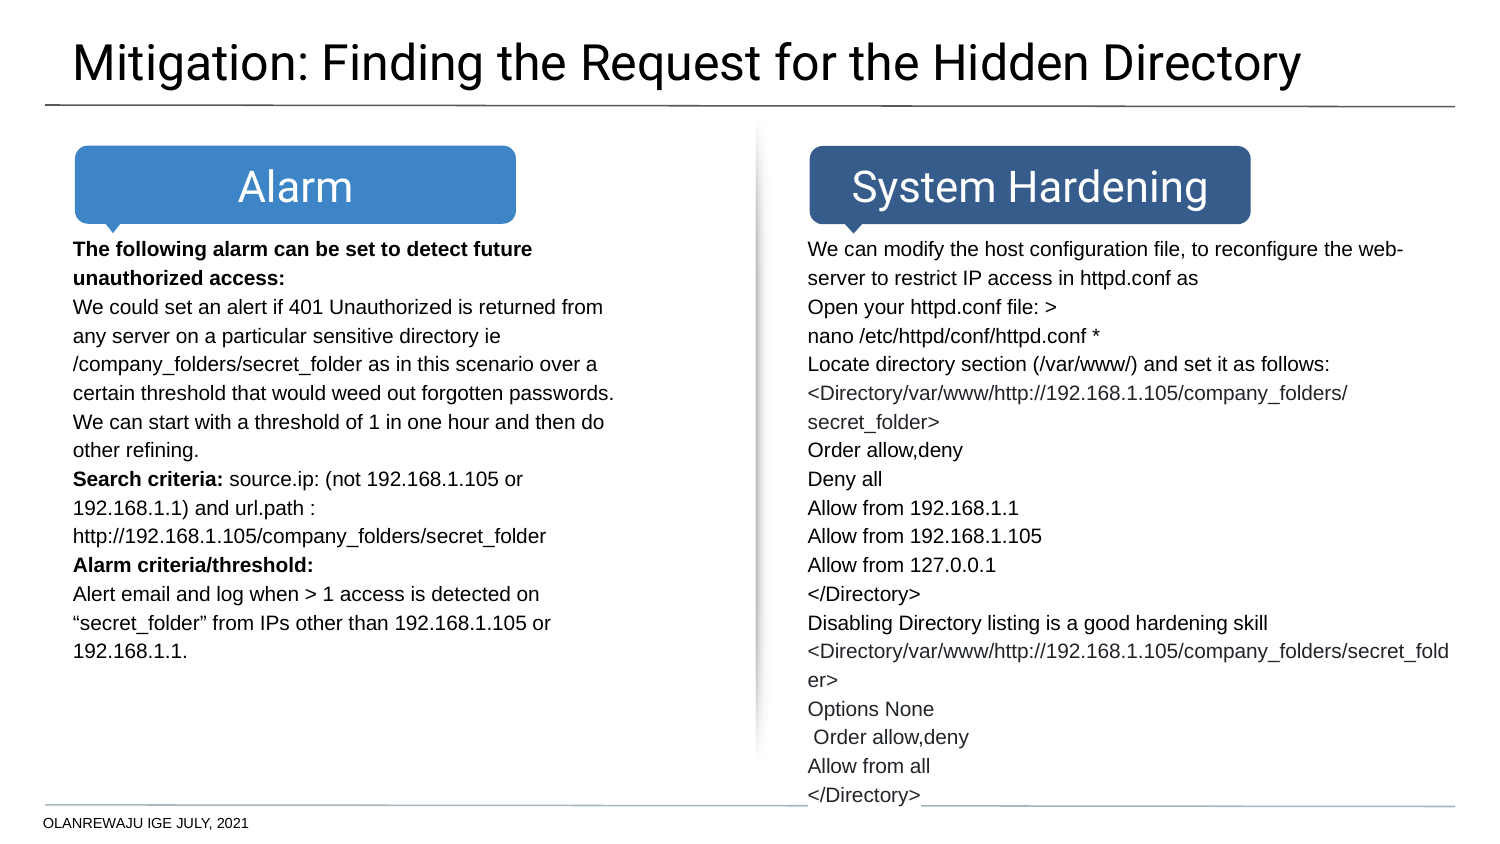

# Mitigation: Finding the Request for the Hidden Directory
The following alarm can be set to detect future unauthorized access:
We could set an alert if 401 Unauthorized is returned from any server on a particular sensitive directory ie /company_folders/secret_folder as in this scenario over a certain threshold that would weed out forgotten passwords.
We can start with a threshold of 1 in one hour and then do other refining.
Search criteria: source.ip: (not 192.168.1.105 or 192.168.1.1) and url.path : http://192.168.1.105/company_folders/secret_folder
Alarm criteria/threshold:
Alert email and log when > 1 access is detected on “secret_folder” from IPs other than 192.168.1.105 or 192.168.1.1.

We can modify the host configuration file, to reconfigure the web-server to restrict IP access in httpd.conf as
Open your httpd.conf file: >
nano /etc/httpd/conf/httpd.conf *
Locate directory section (/var/www/) and set it as follows:
<Directory/var/www/http://192.168.1.105/company_folders/secret_folder>
Order allow,deny
Deny all
Allow from 192.168.1.1
Allow from 192.168.1.105
Allow from 127.0.0.1
</Directory>
Disabling Directory listing is a good hardening skill
<Directory/var/www/http://192.168.1.105/company_folders/secret_folder>
Options None
 Order allow,deny
Allow from all
</Directory>

OLANREWAJU IGE JULY, 2021